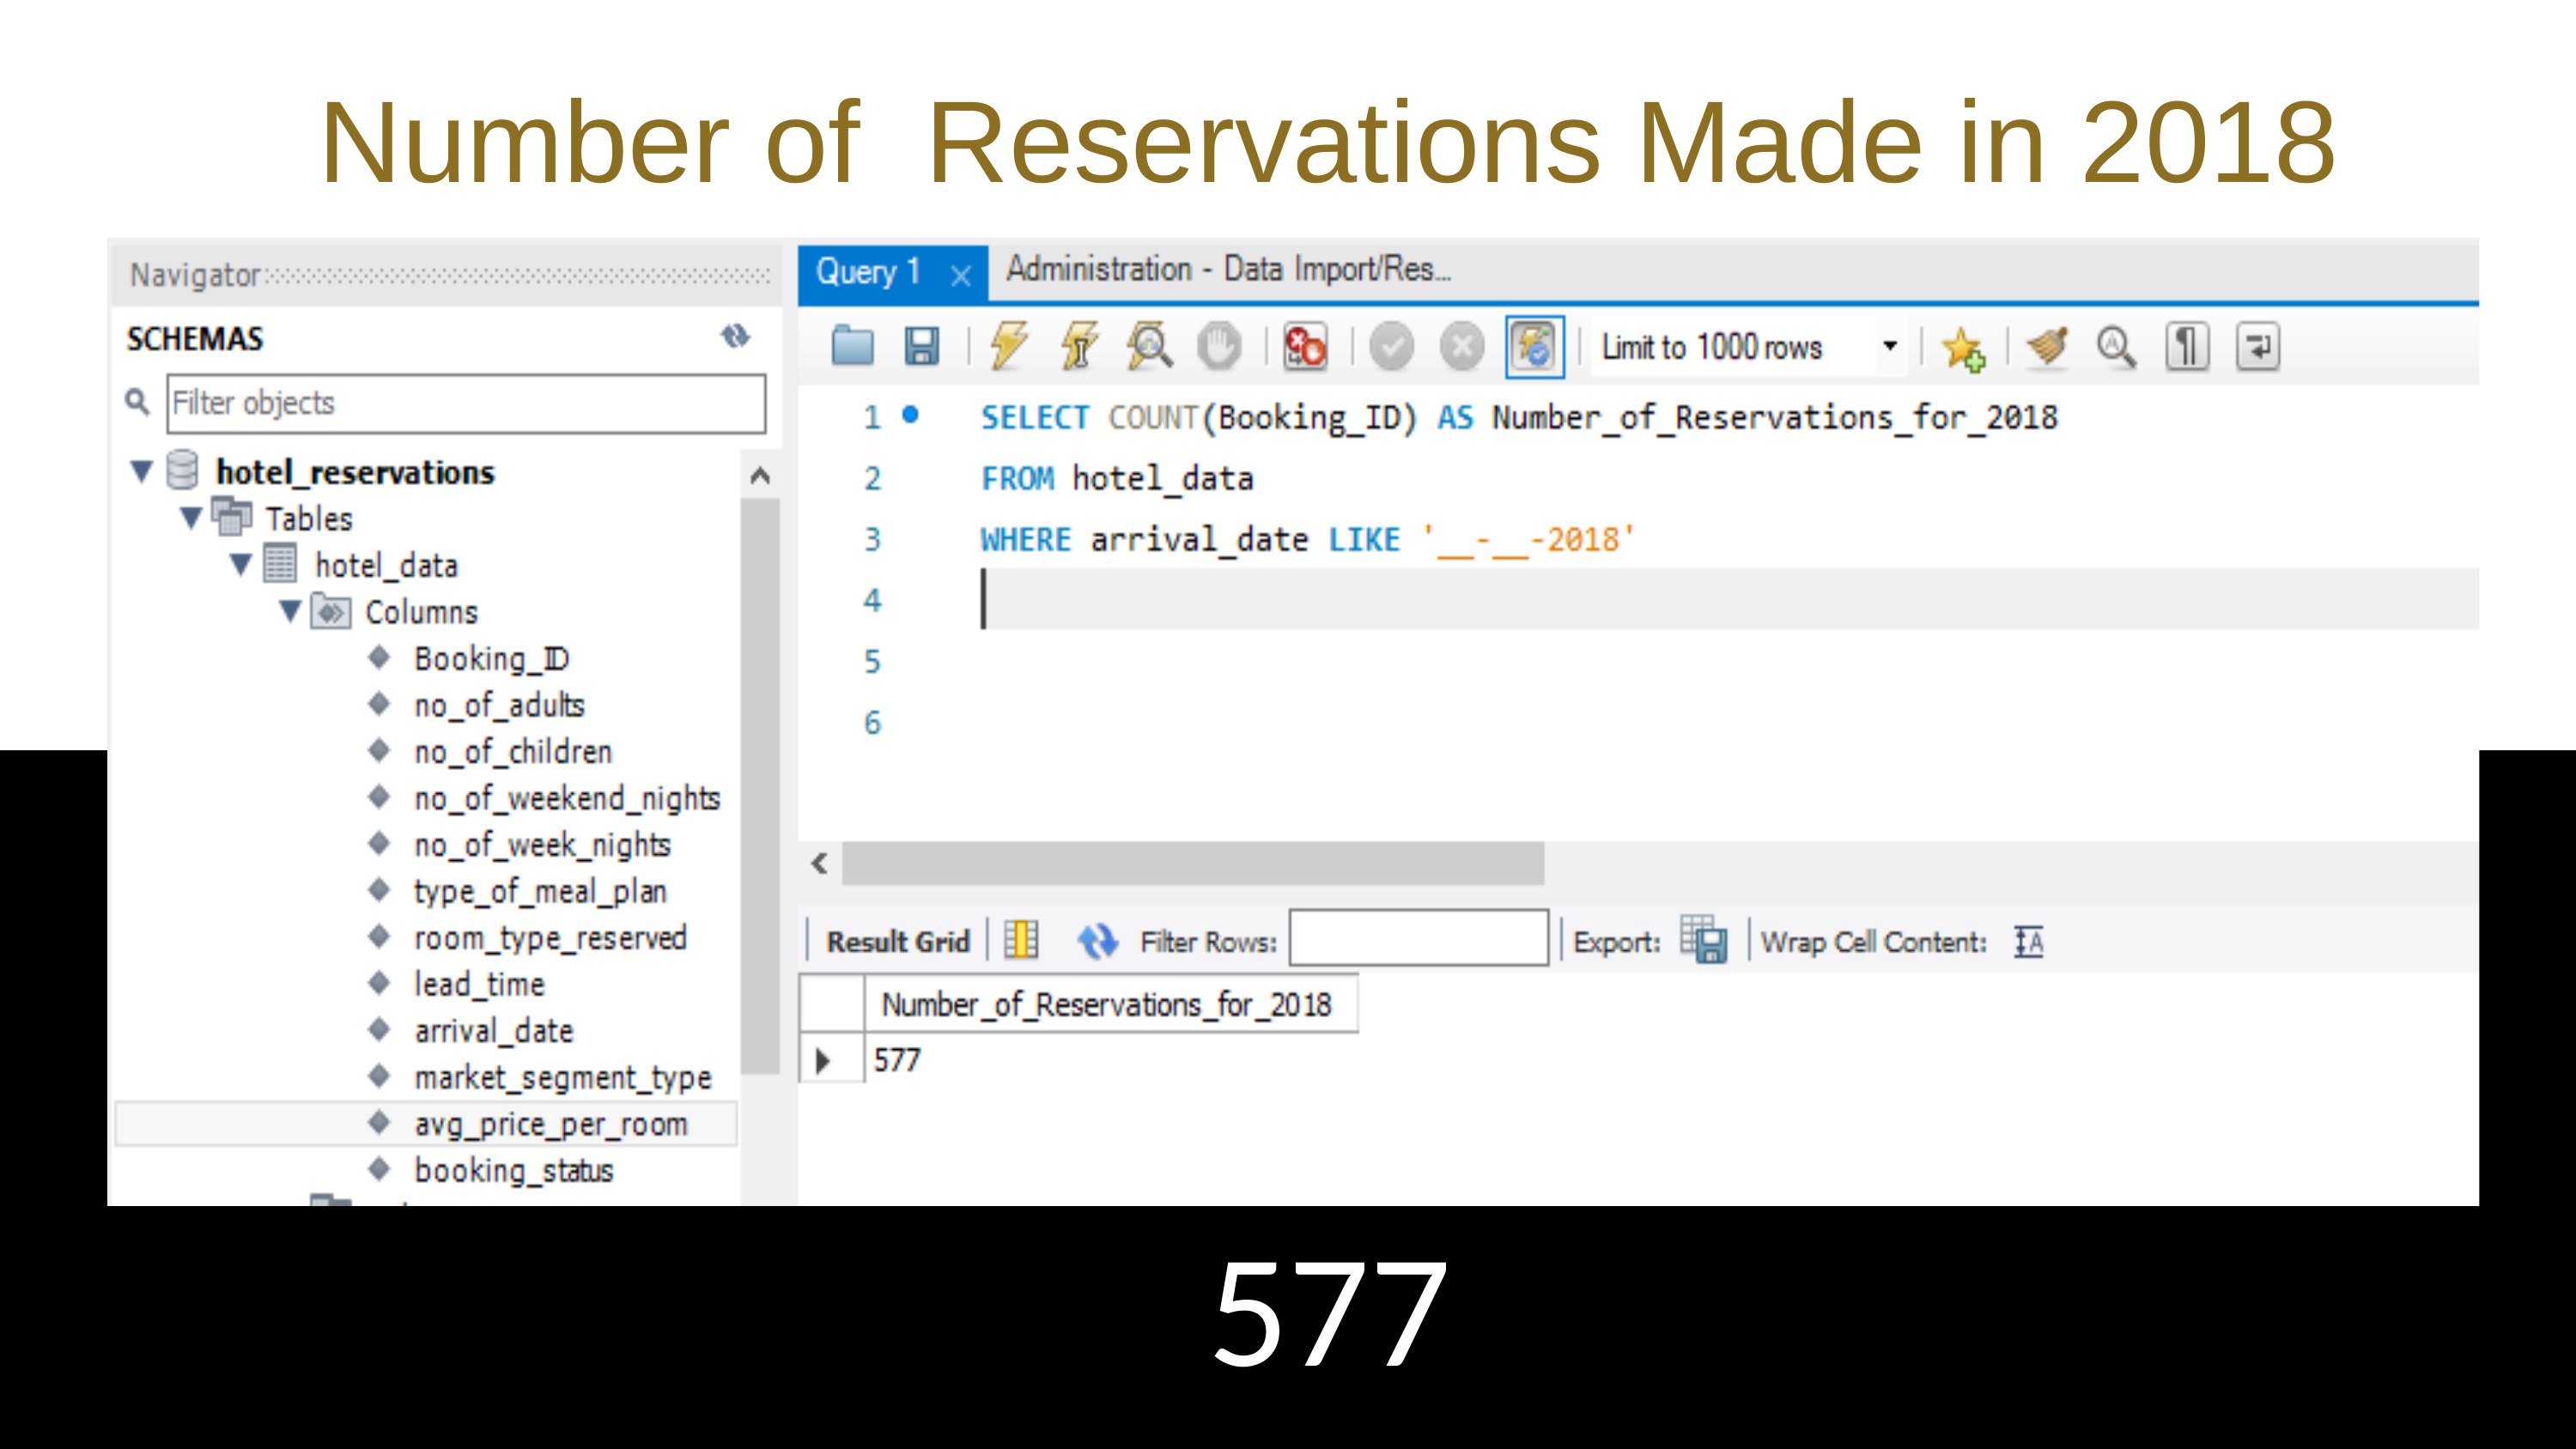

Number of  Reservations Made in 2018

577